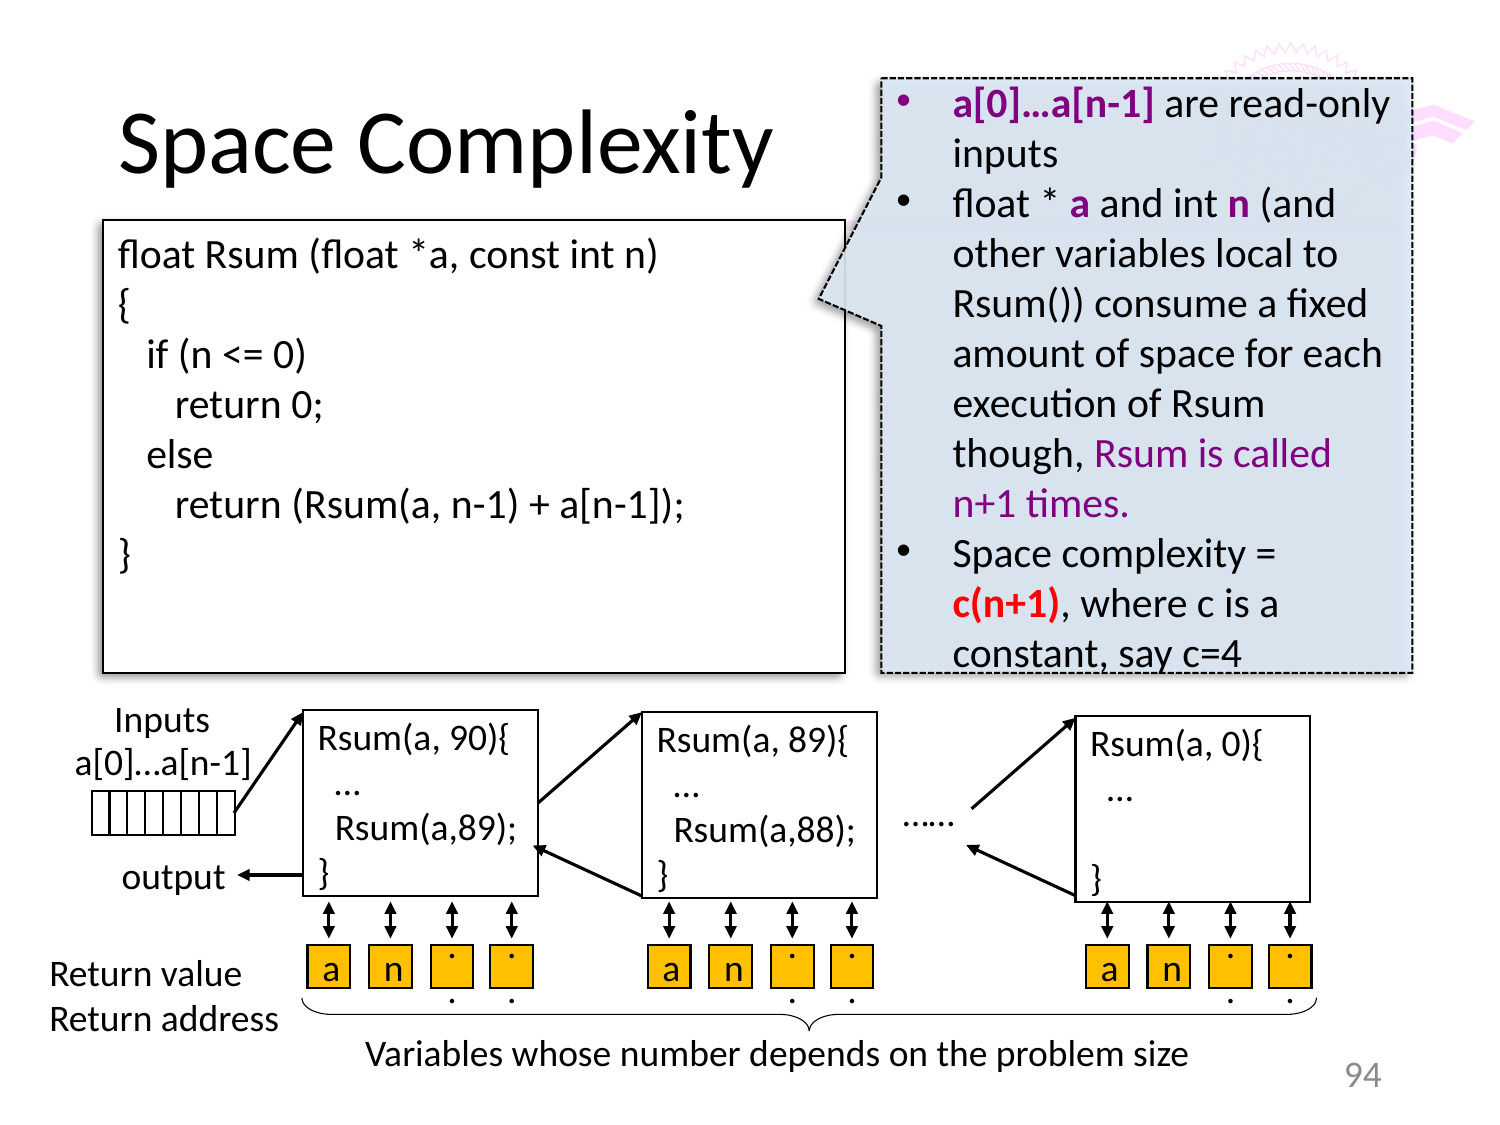

# Space Complexity
a[0]…a[n-1] are read-only inputs
float * a and int n (and other variables local to Rsum()) consume a fixed amount of space for each execution of Rsum though, Rsum is called n+1 times.
Space complexity = c(n+1), where c is a constant, say c=4
float Rsum (float *a, const int n)
{
   if (n <= 0)
      return 0;
   else
      return (Rsum(a, n-1) + a[n-1]);
}

Inputs
Rsum(a, 90){
  …
  Rsum(a,89);
}
Rsum(a, 89){
  …
  Rsum(a,88);
}
Rsum(a, 0){
  …

}
a[0]…a[n-1]
……

output
a
n
..
..
a
n
..
..
a
n
..
..
Return value
Return address
Variables whose number depends on the problem size
94